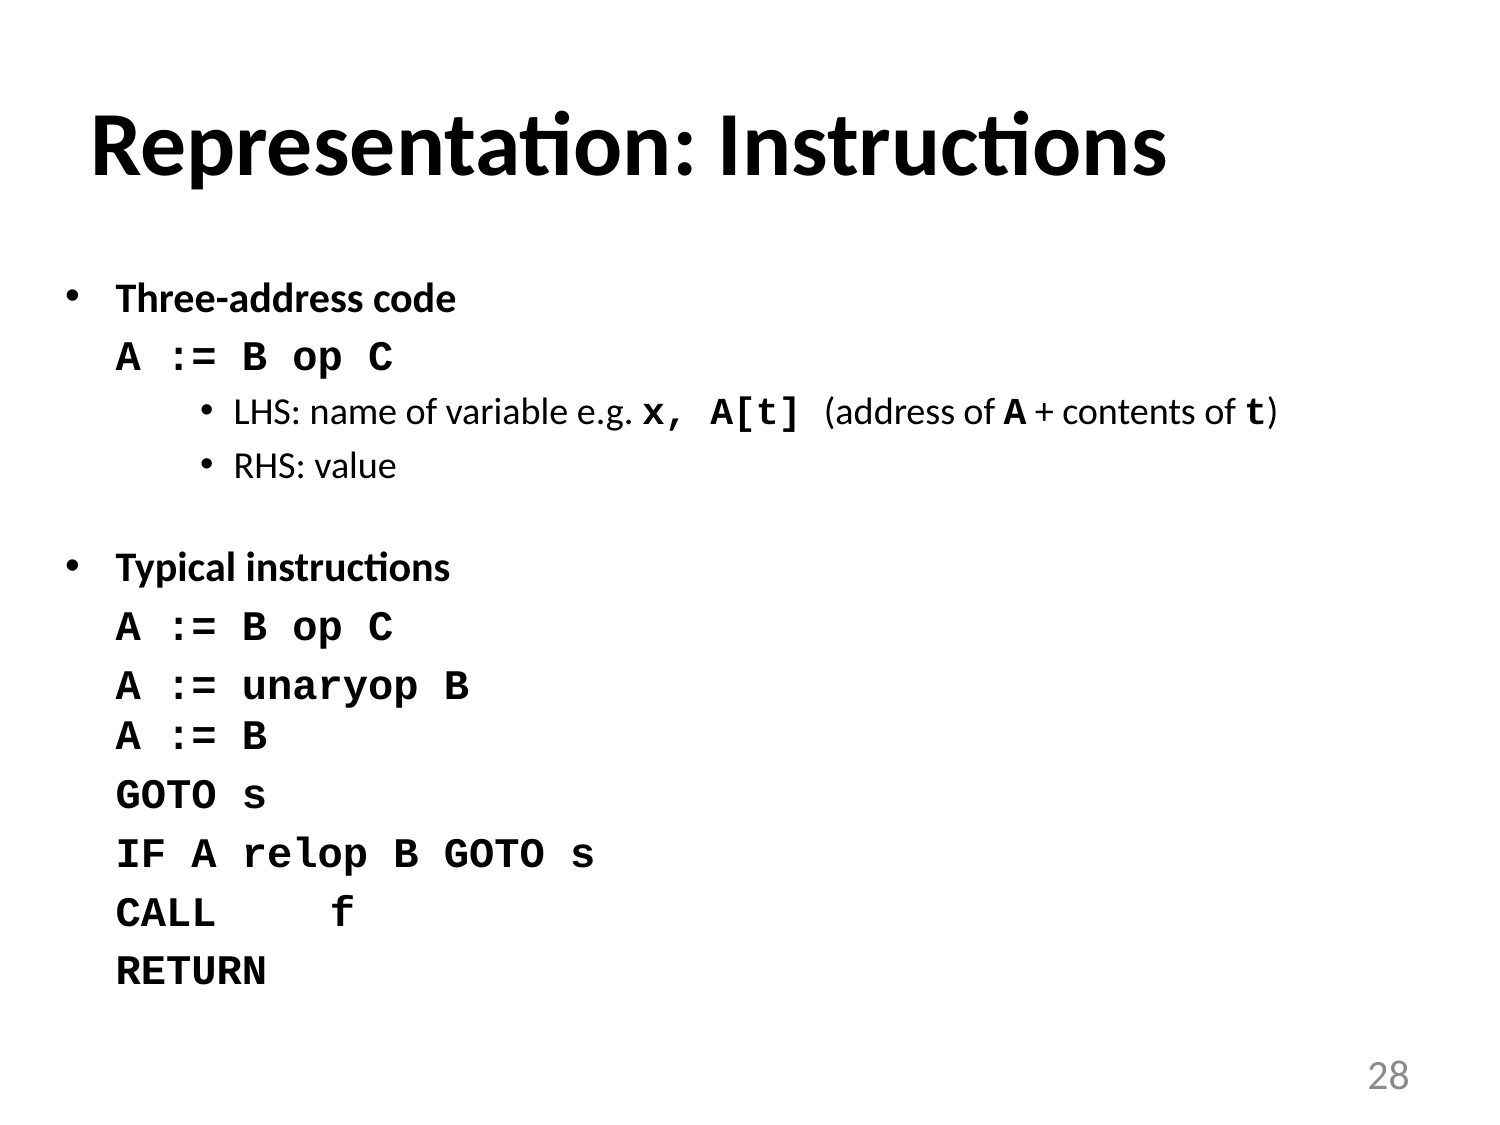

# Representation: Instructions
Three-address code
		A := B op C
LHS: name of variable e.g. x, A[t] (address of A + contents of t)
RHS: value
Typical instructions
		A := B op C
		A := unaryop B
	A := B
		GOTO s
		IF A relop B GOTO s
		CALL	 f
		RETURN

28